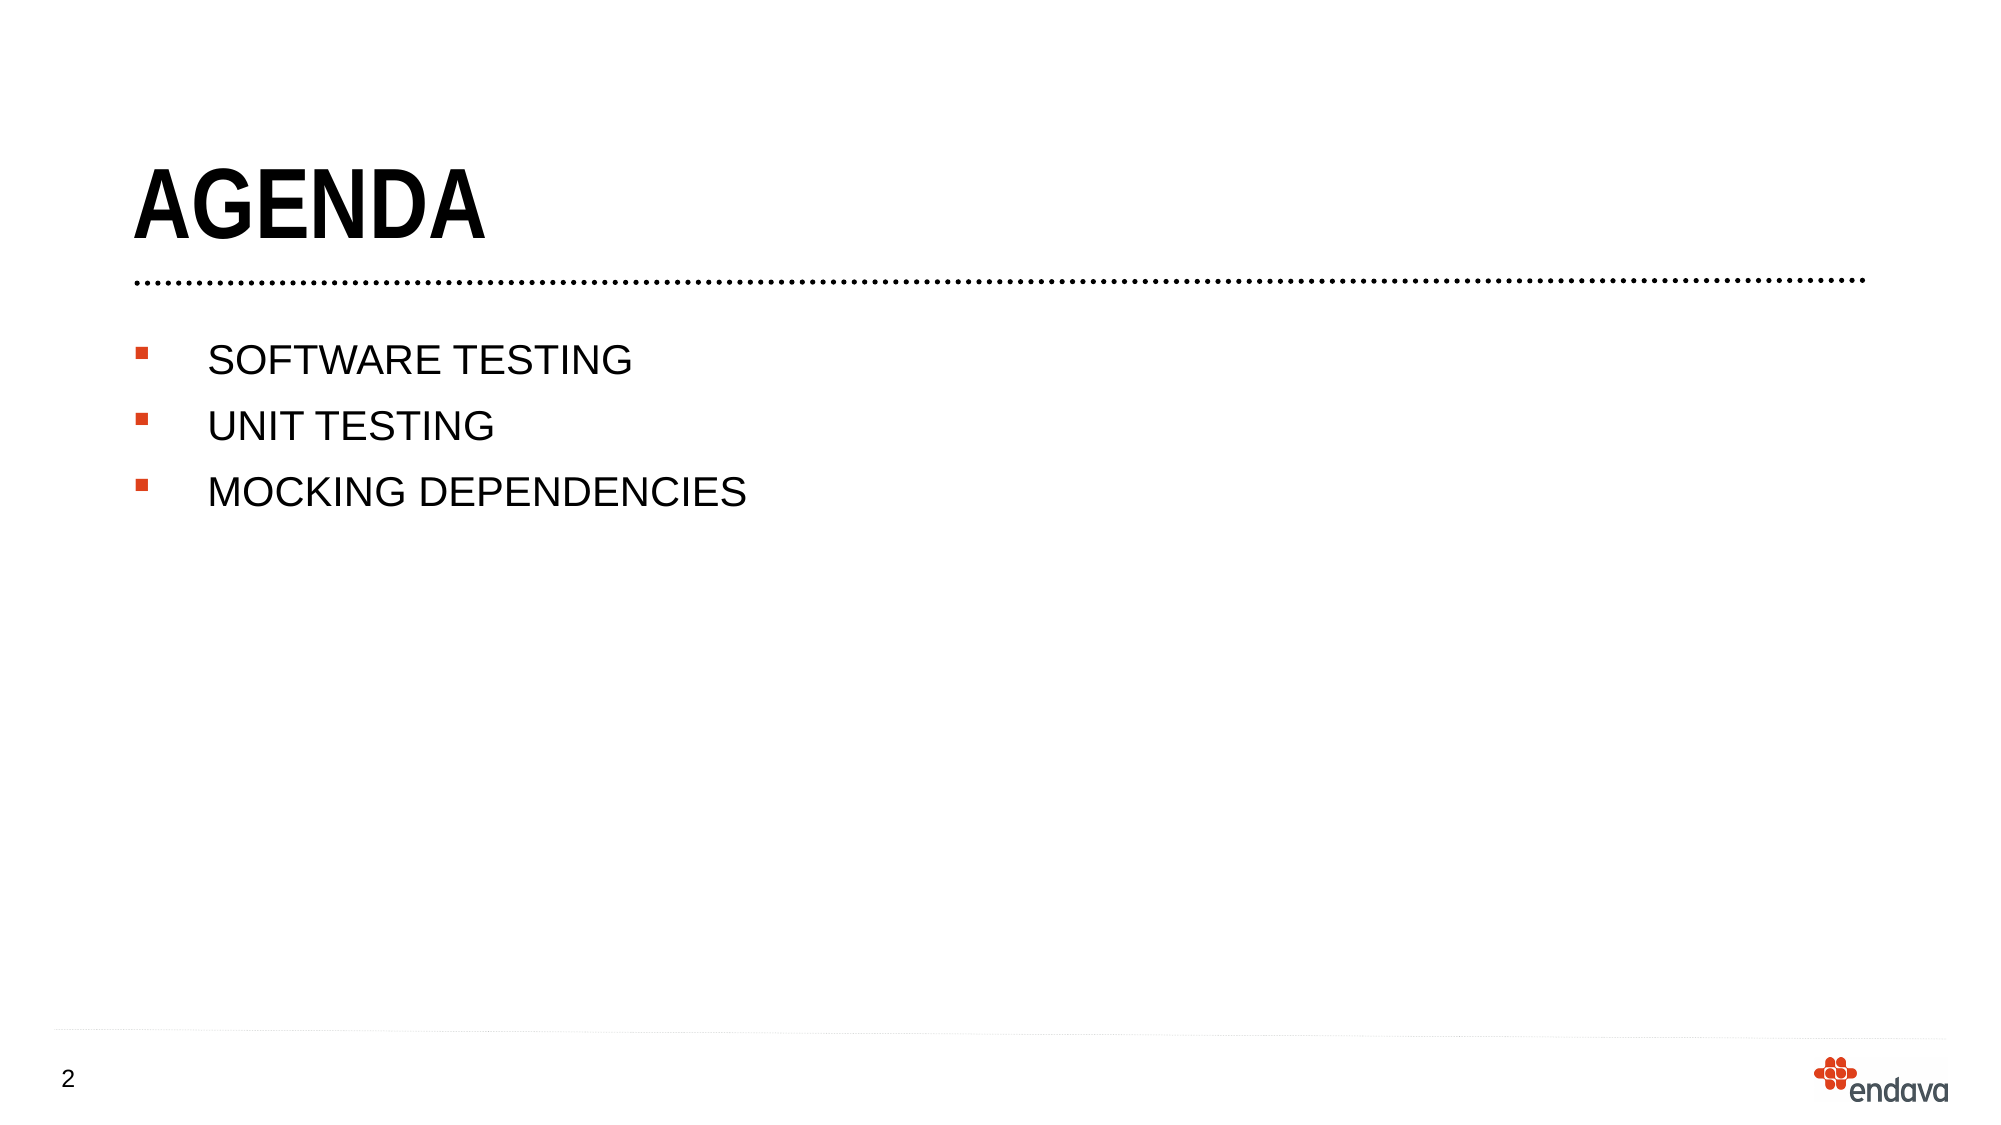

# agenda
Software testing
Unit testing
Mocking dependencies